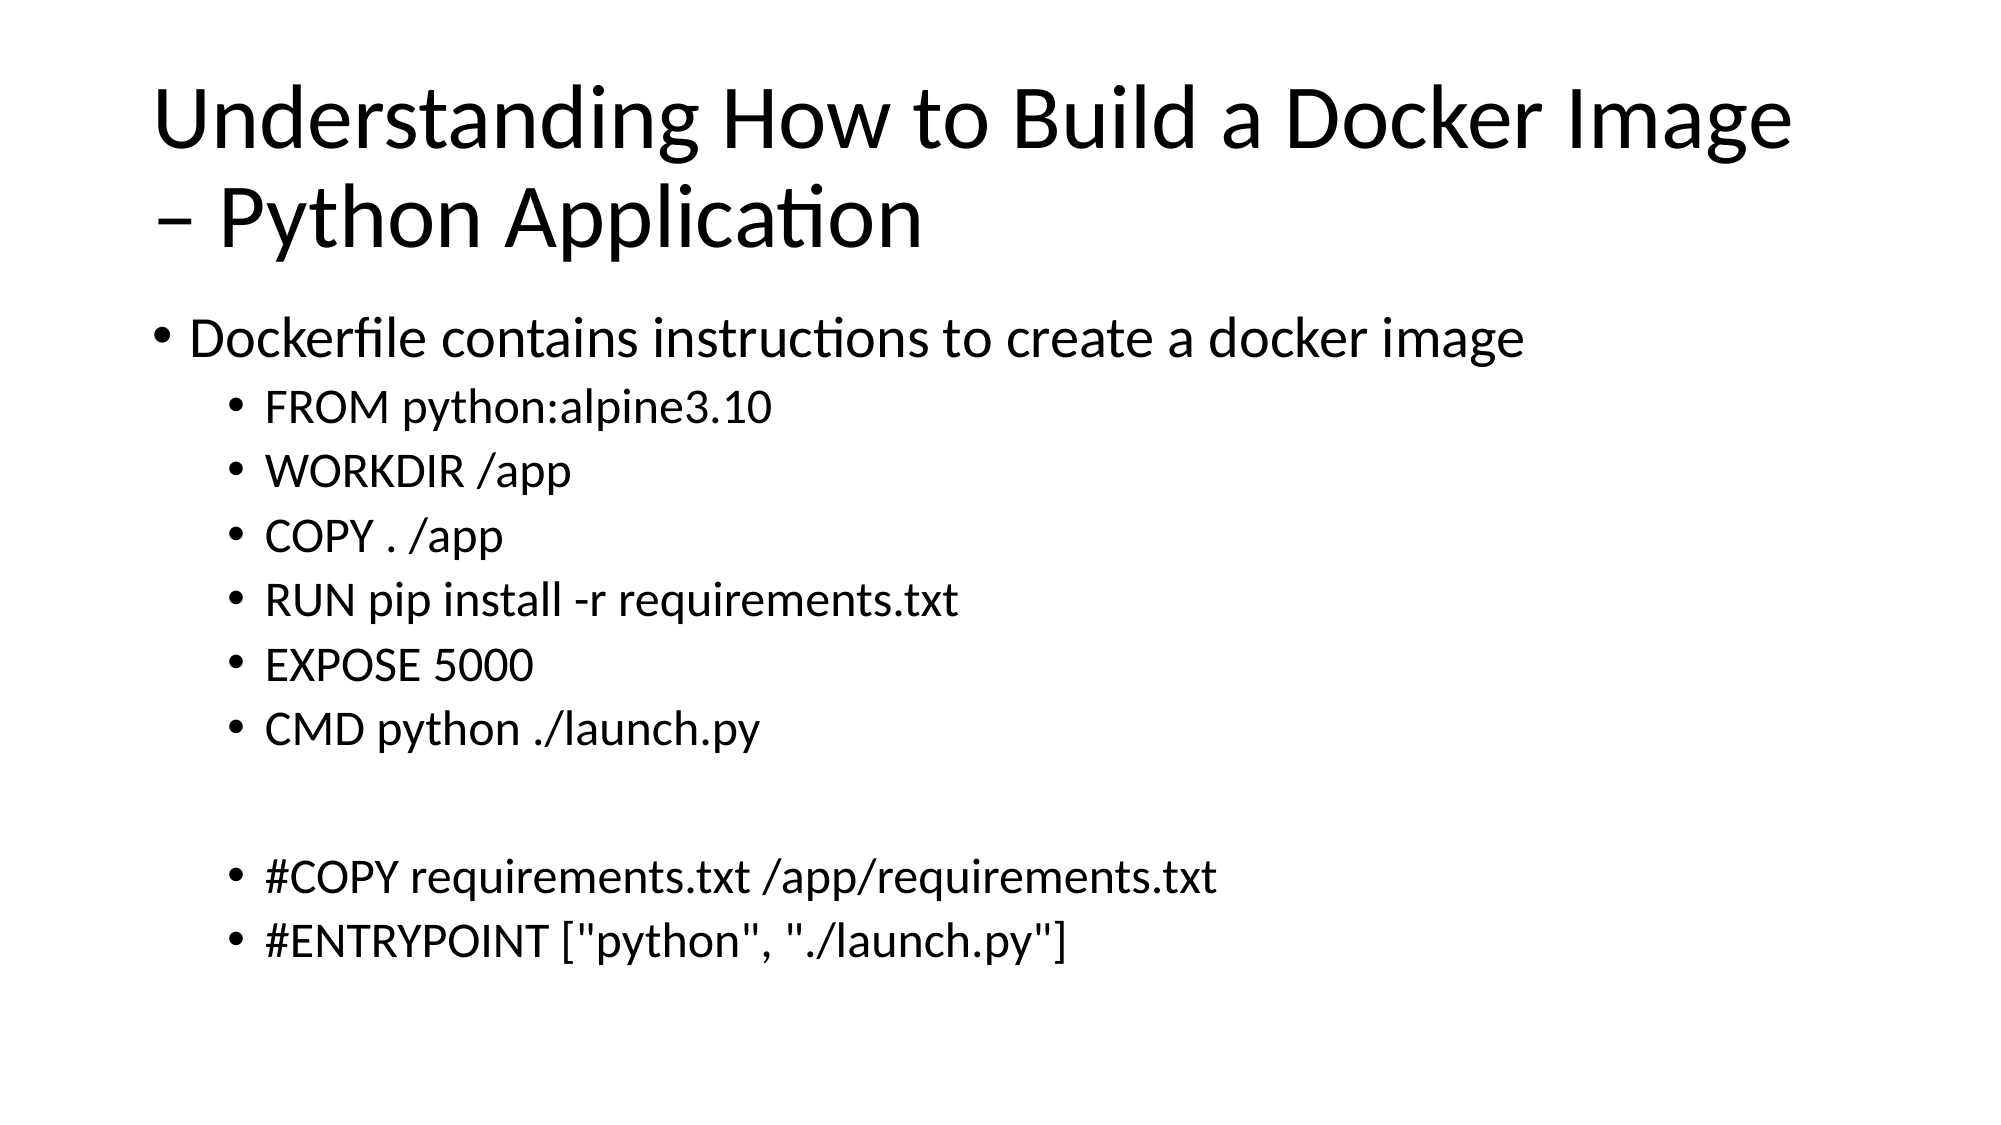

# Understanding How to Build a Docker Image – Python Application
Dockerfile contains instructions to create a docker image
FROM python:alpine3.10
WORKDIR /app
COPY . /app
RUN pip install -r requirements.txt
EXPOSE 5000
CMD python ./launch.py

#COPY requirements.txt /app/requirements.txt
#ENTRYPOINT ["python", "./launch.py"]